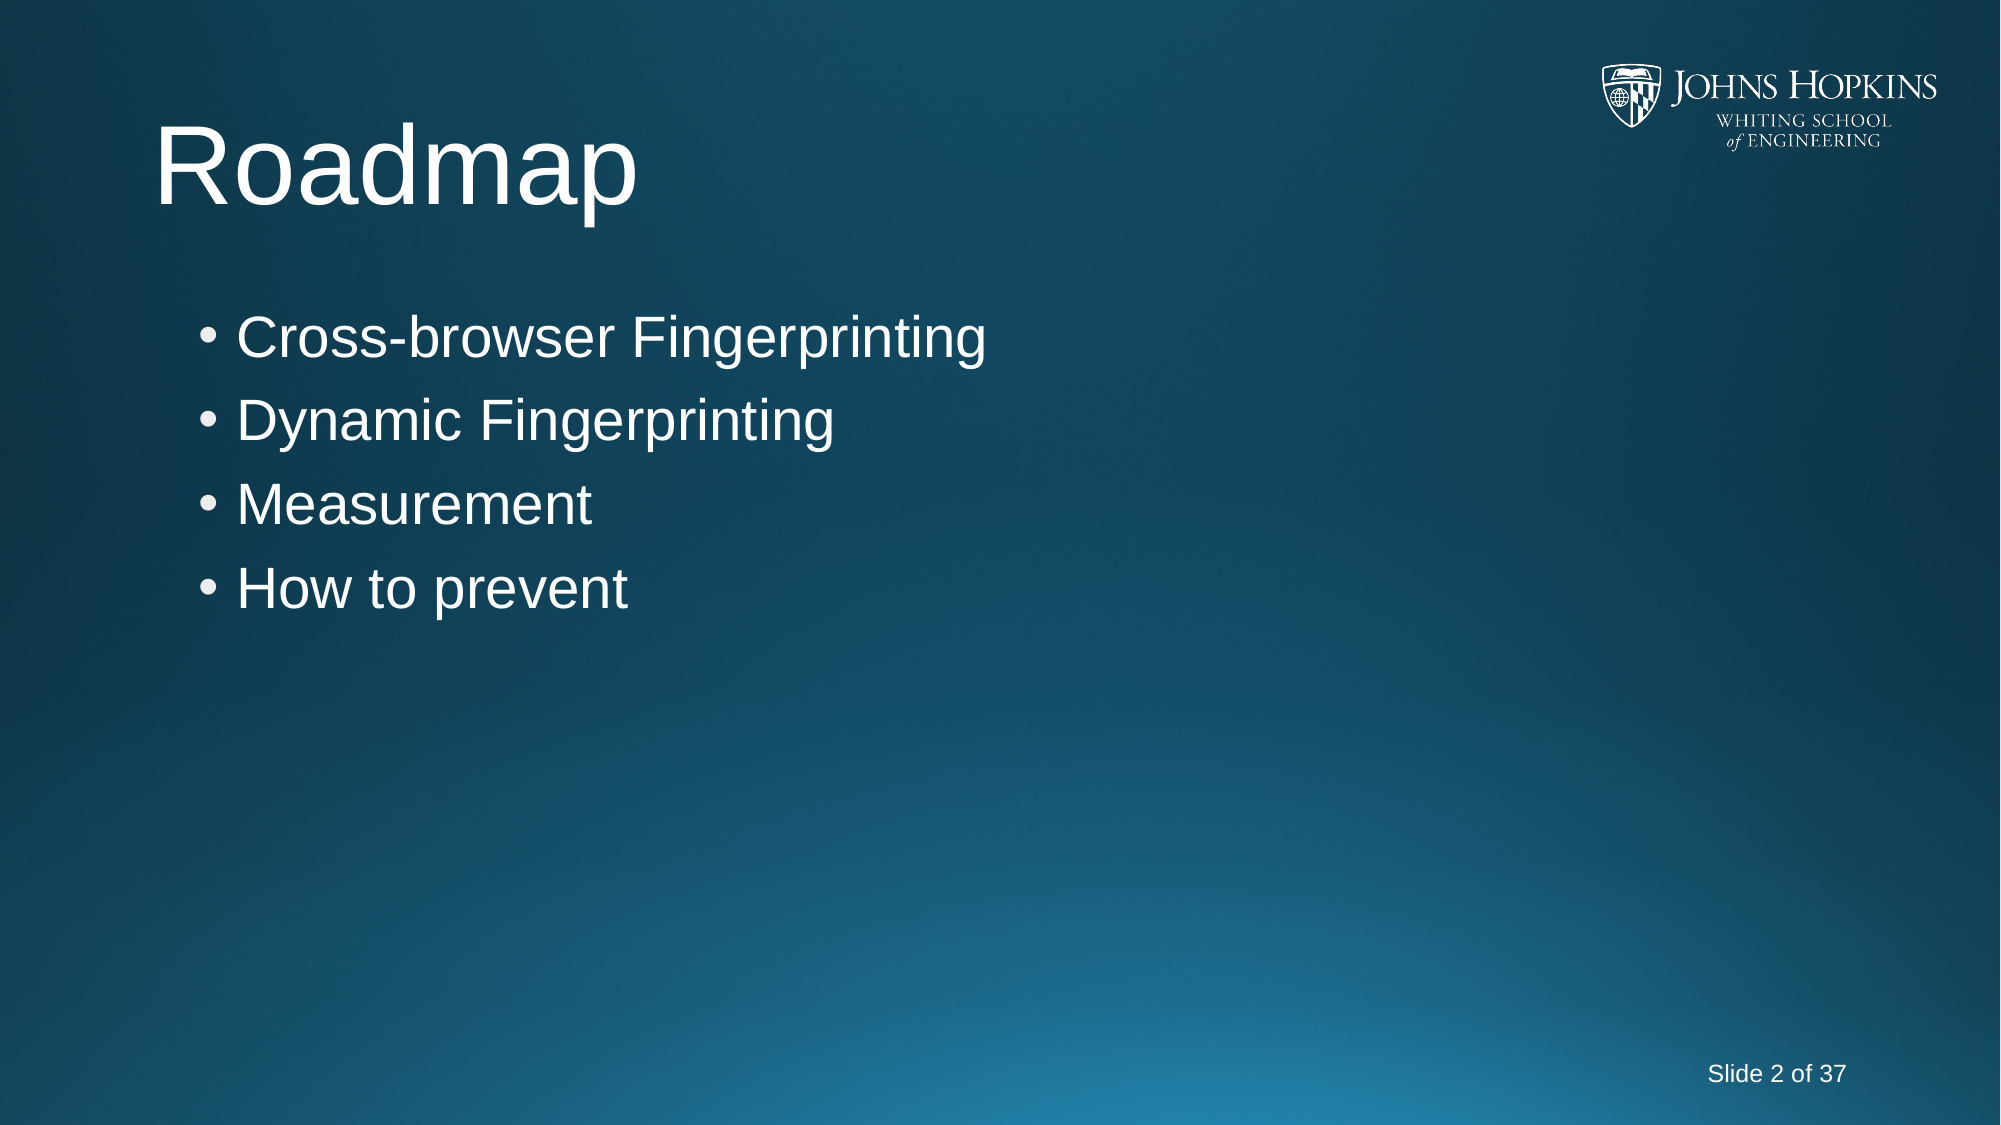

# Roadmap
Cross-browser Fingerprinting
Dynamic Fingerprinting
Measurement
How to prevent

Slide 2 of 37